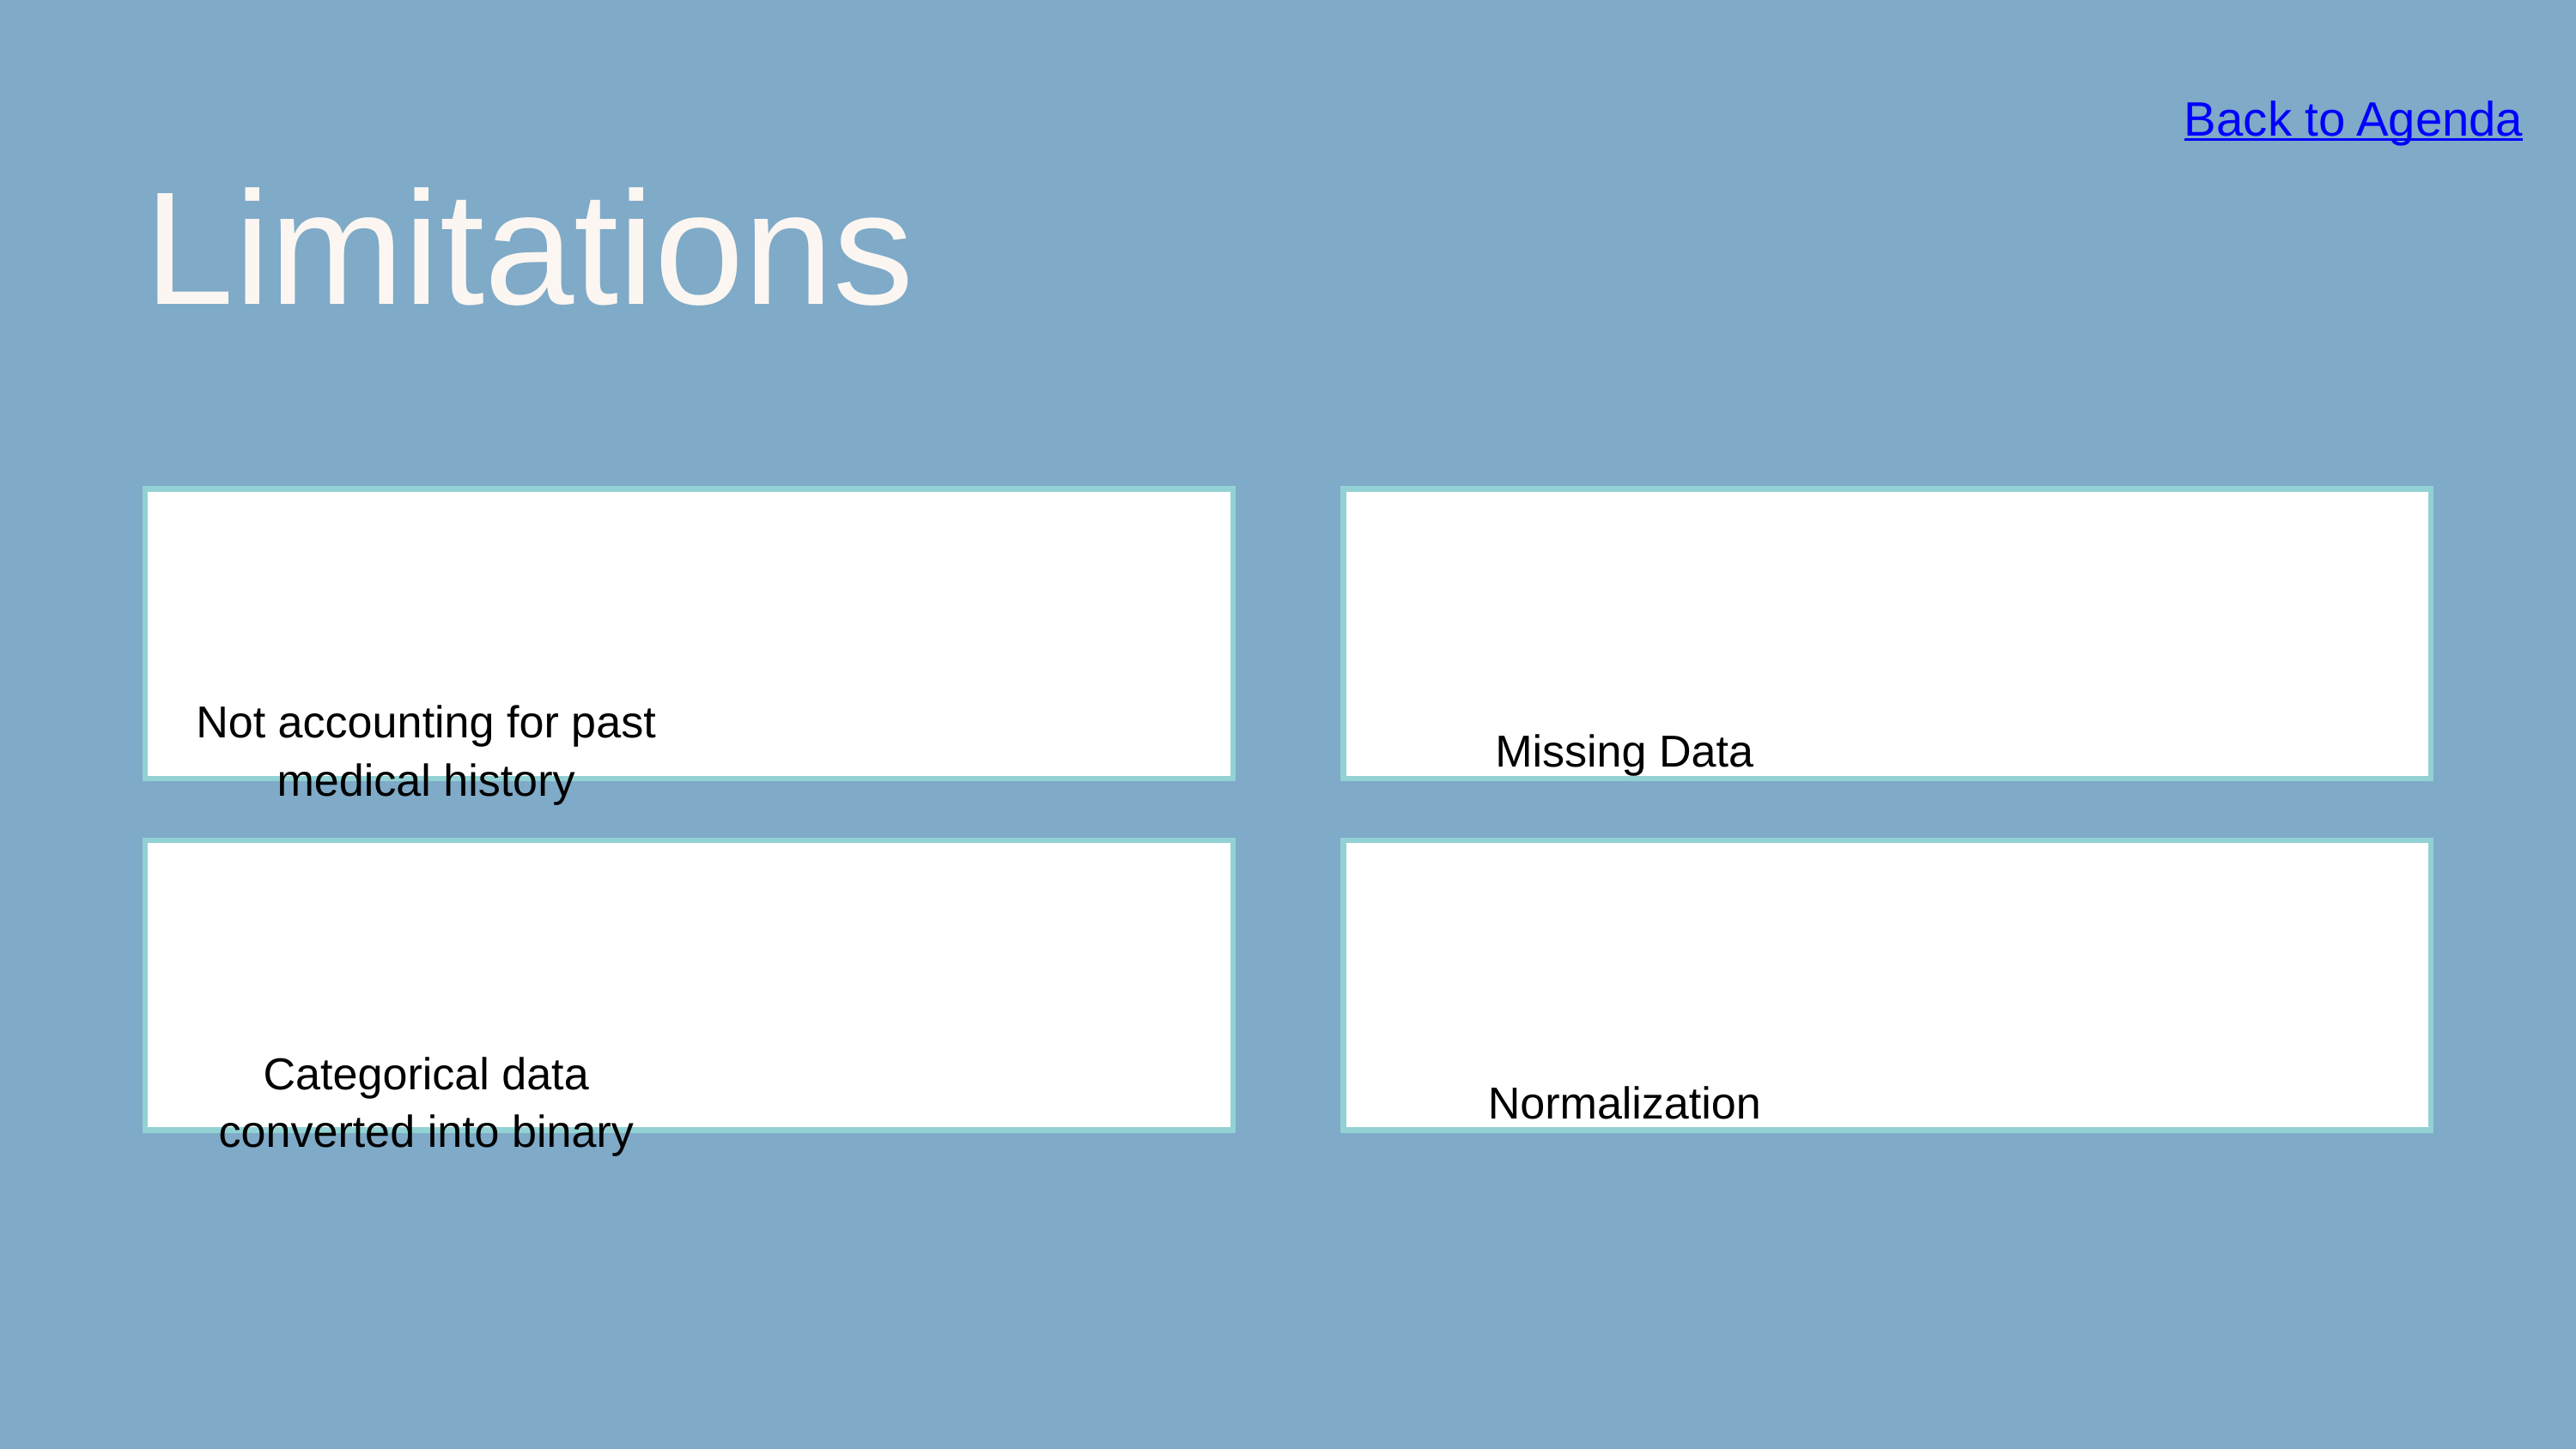

Back to Agenda
Limitations

Not accounting for past medical history

Missing Data

Categorical data converted into binary

Normalization